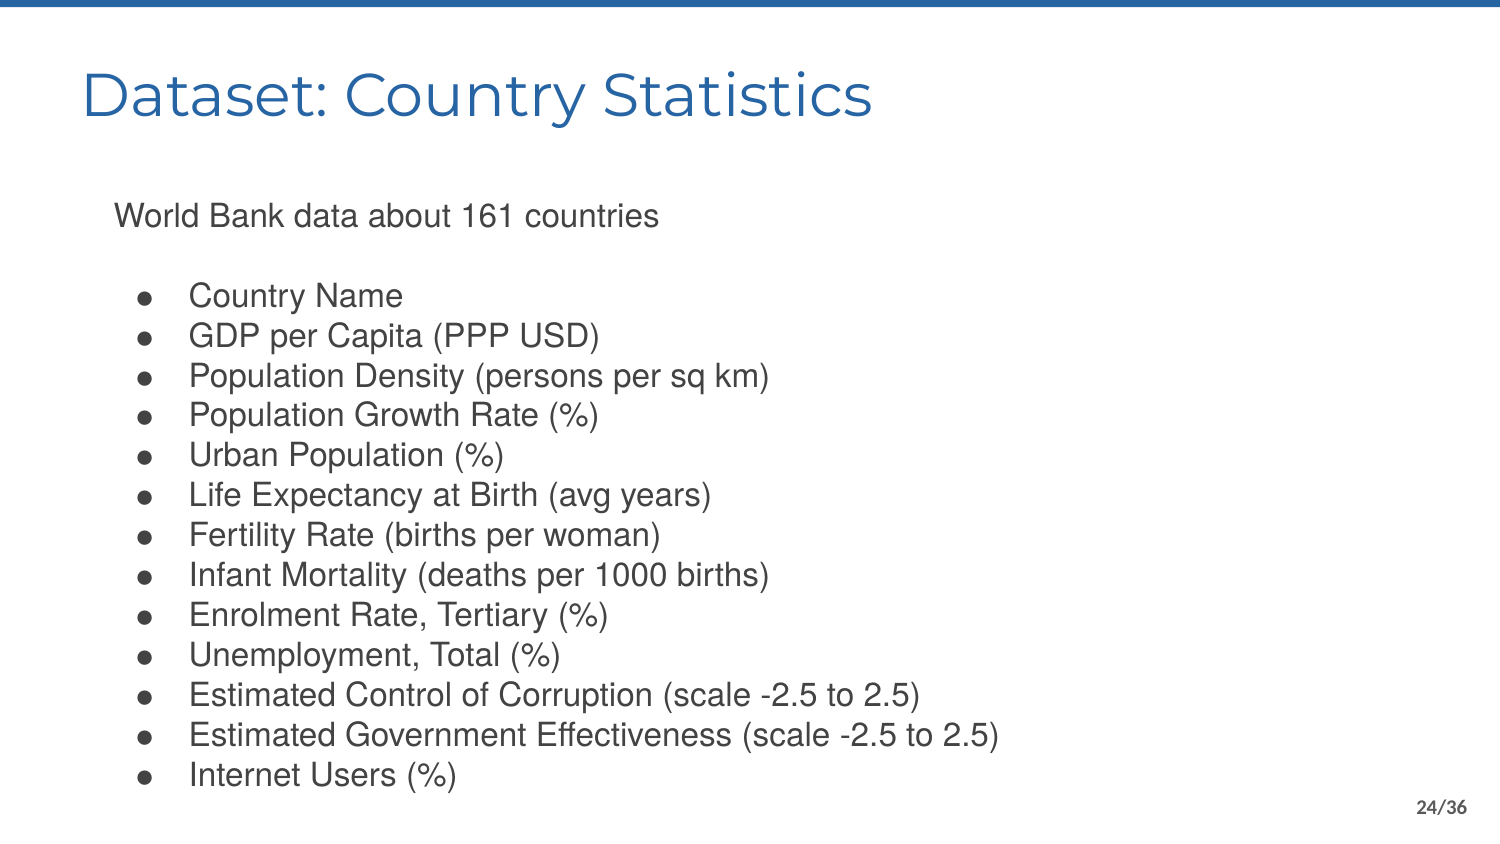

Dataset: Country Statistics
World Bank data about 161 countries

Country Name
GDP per Capita (PPP USD)
Population Density (persons per sq km)
Population Growth Rate (%)
Urban Population (%)
Life Expectancy at Birth (avg years)
Fertility Rate (births per woman)
Infant Mortality (deaths per 1000 births)
Enrolment Rate, Tertiary (%)
Unemployment, Total (%)
Estimated Control of Corruption (scale -2.5 to 2.5)
Estimated Government Effectiveness (scale -2.5 to 2.5)
Internet Users (%)